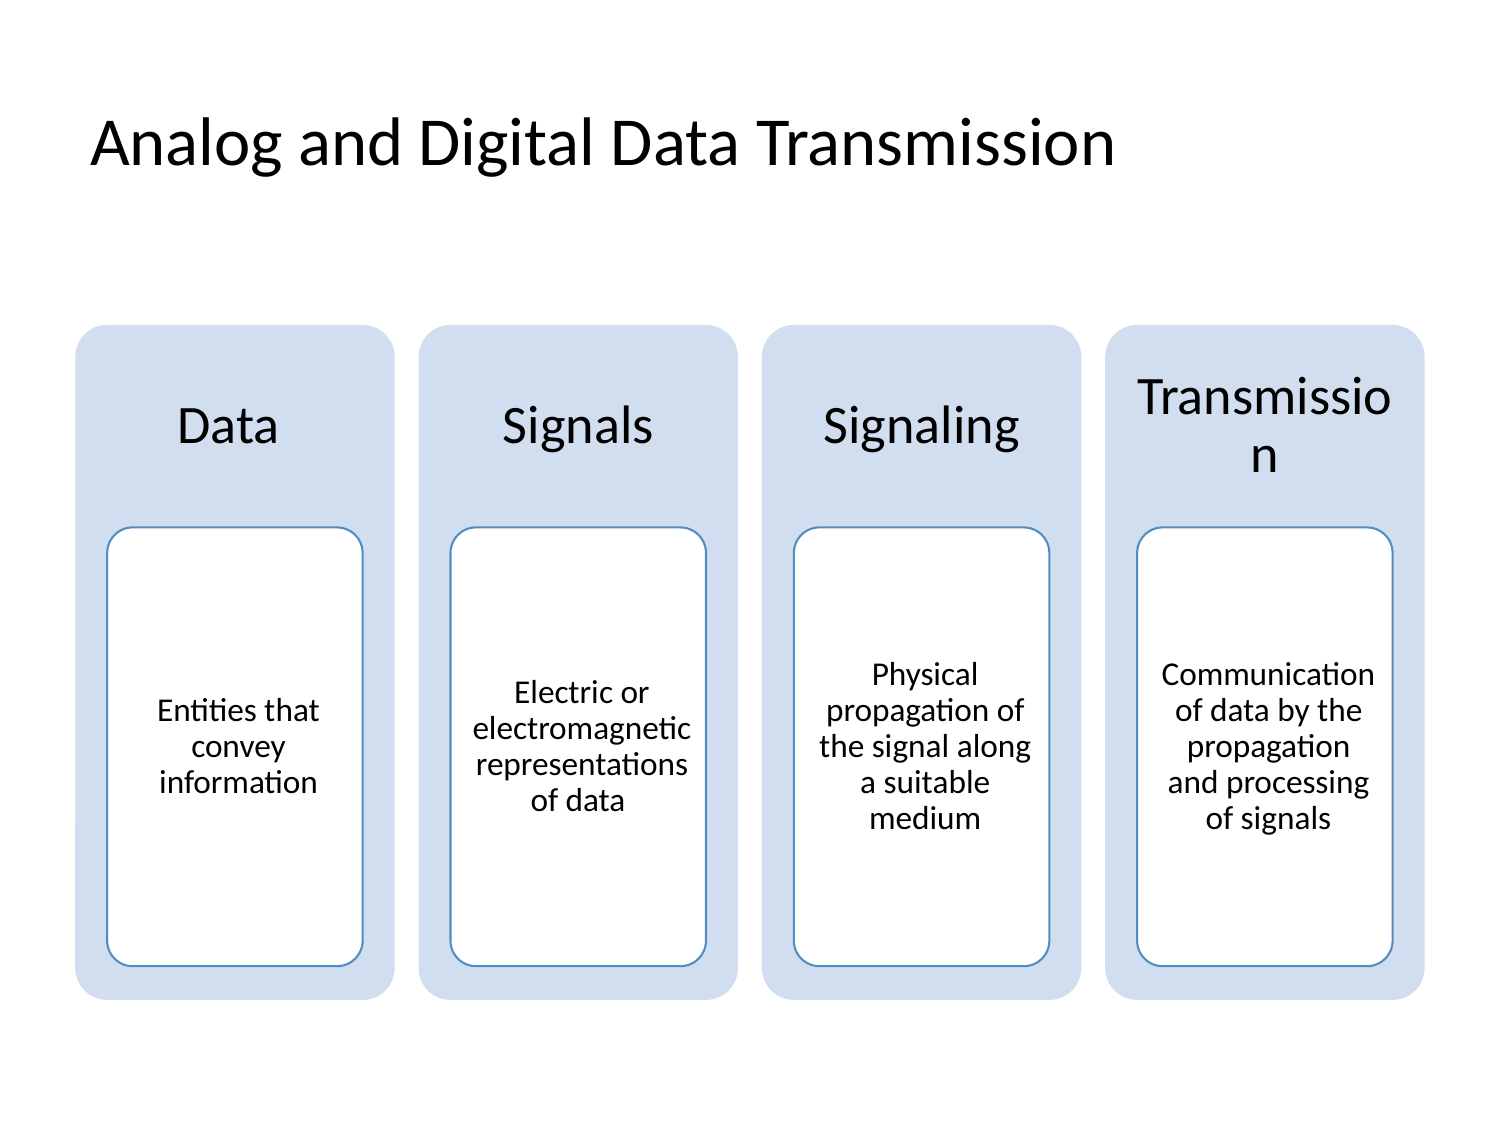

# Analog and Digital Data Transmission
Data
Entities that convey information
Signals
Electric or electromagnetic representations of data
Signaling
Physical propagation of the signal along a suitable medium
Transmission
Communication of data by the propagation and processing of signals